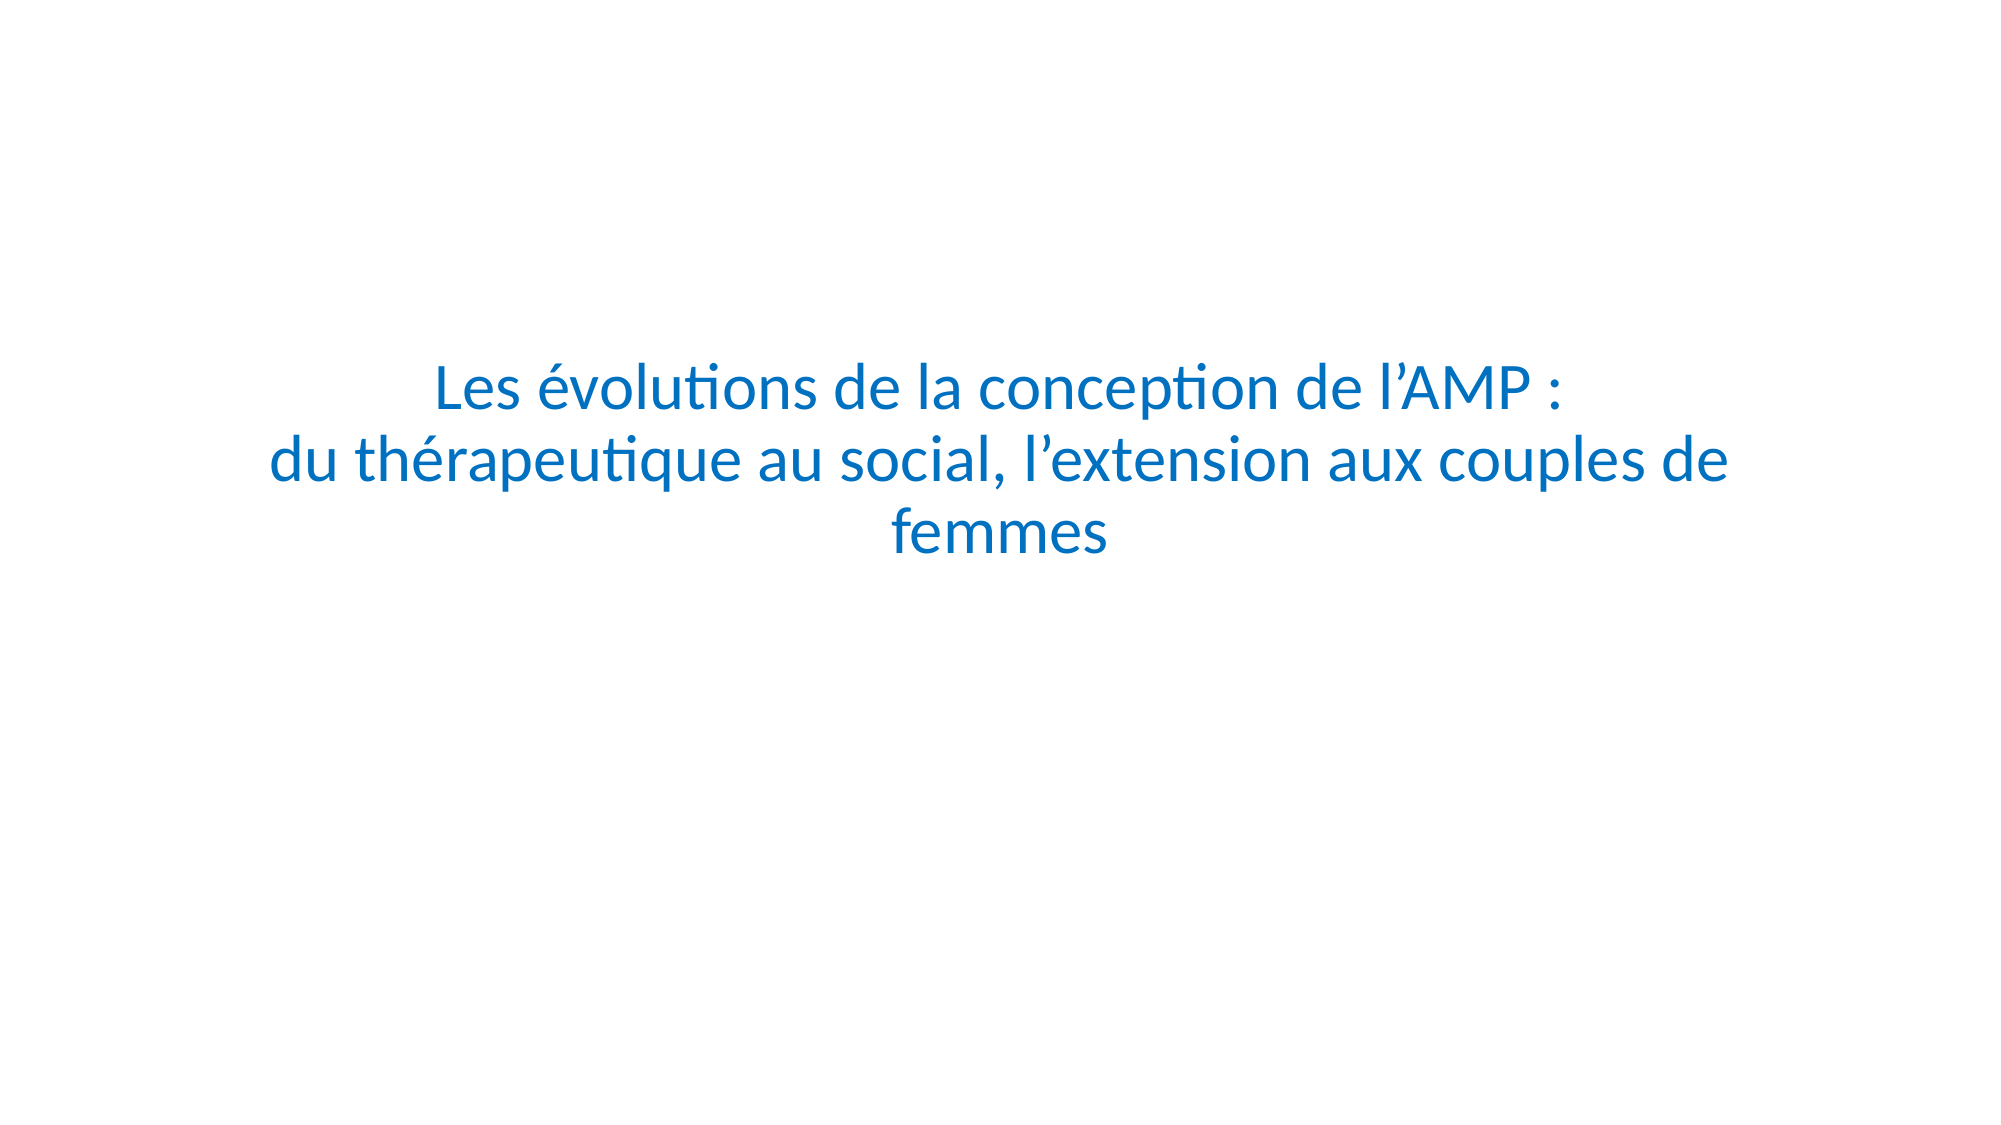

# Les évolutions de la conception de l’AMP : du thérapeutique au social, l’extension aux couples de femmes